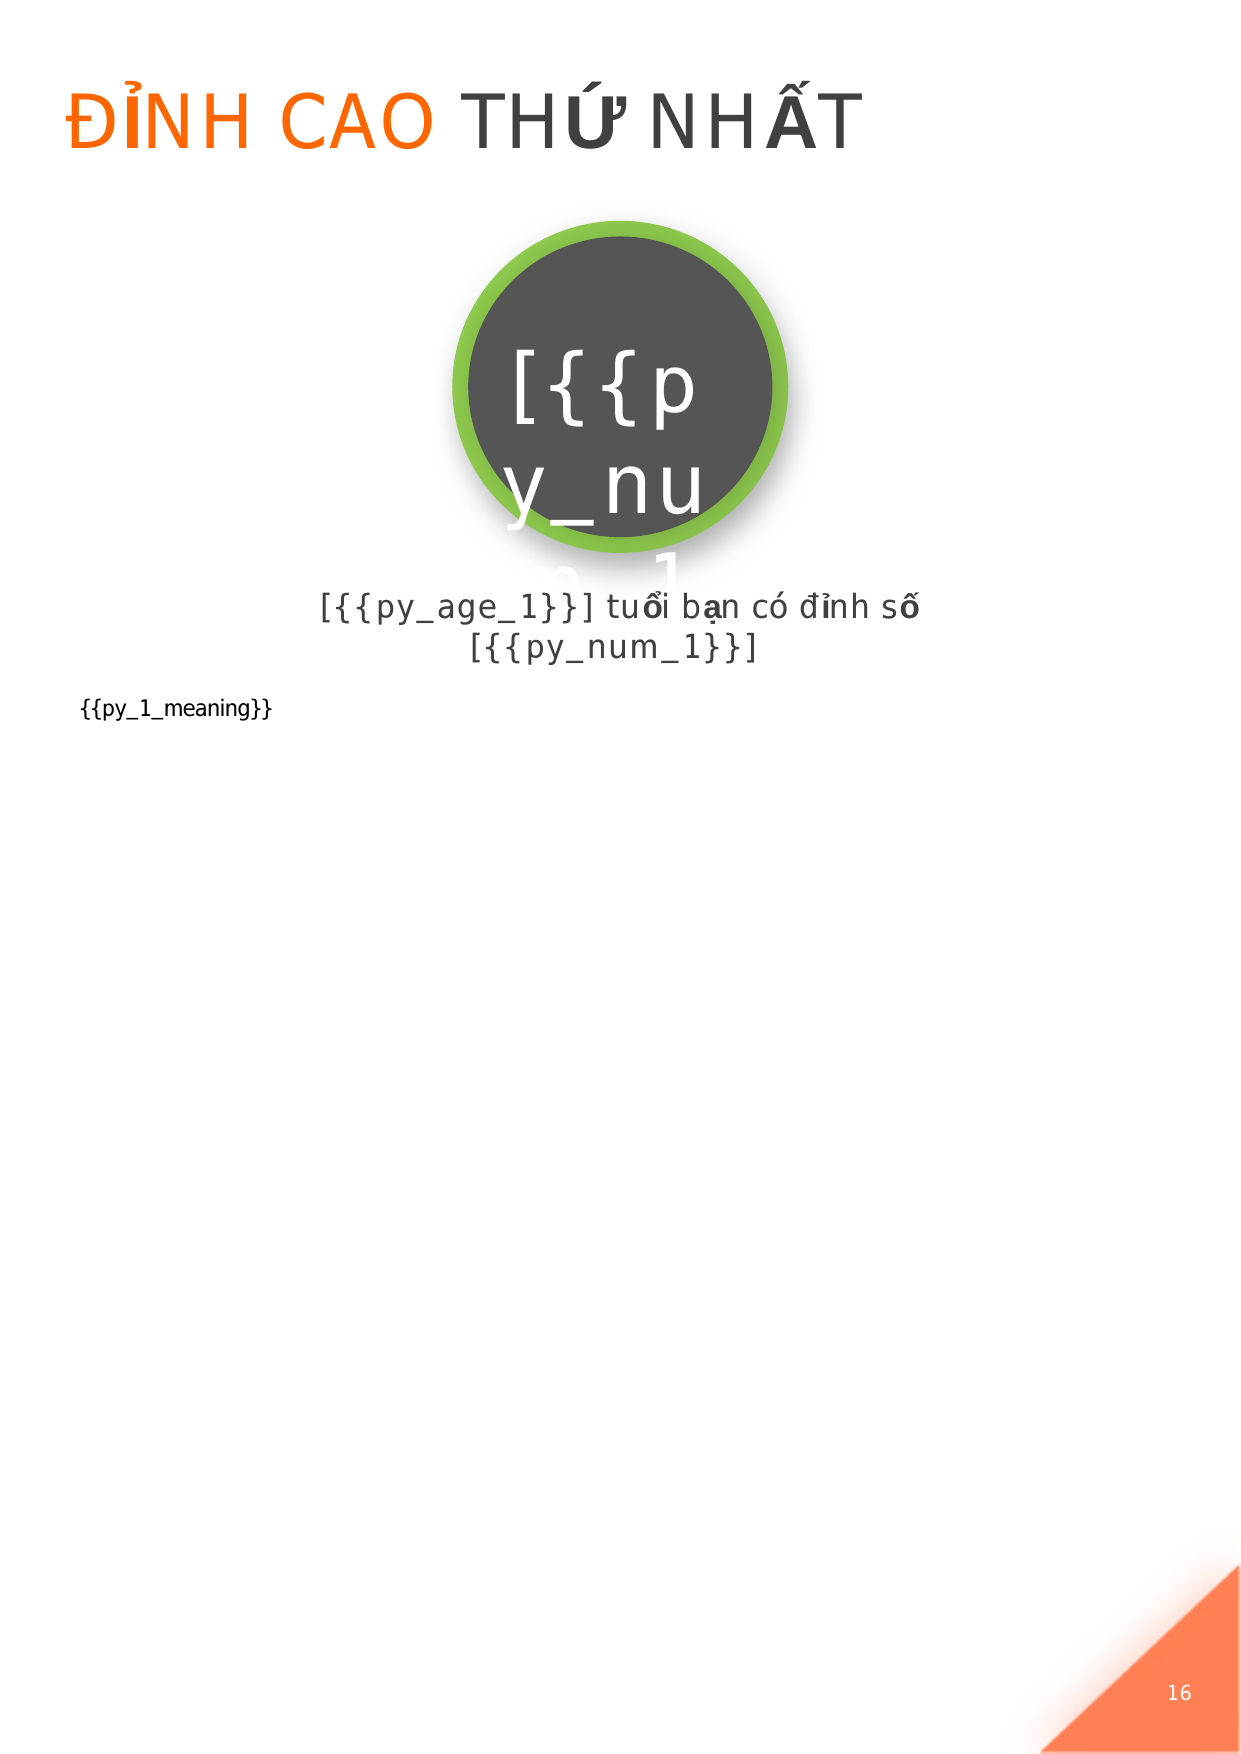

# ĐỈNH CAO THỨ NHẤT

[{{py_num_1}}]
[{{py_age_1}}] tuổi bạn có đỉnh số [{{py_num_1}}]
{{py_1_meaning}}
16